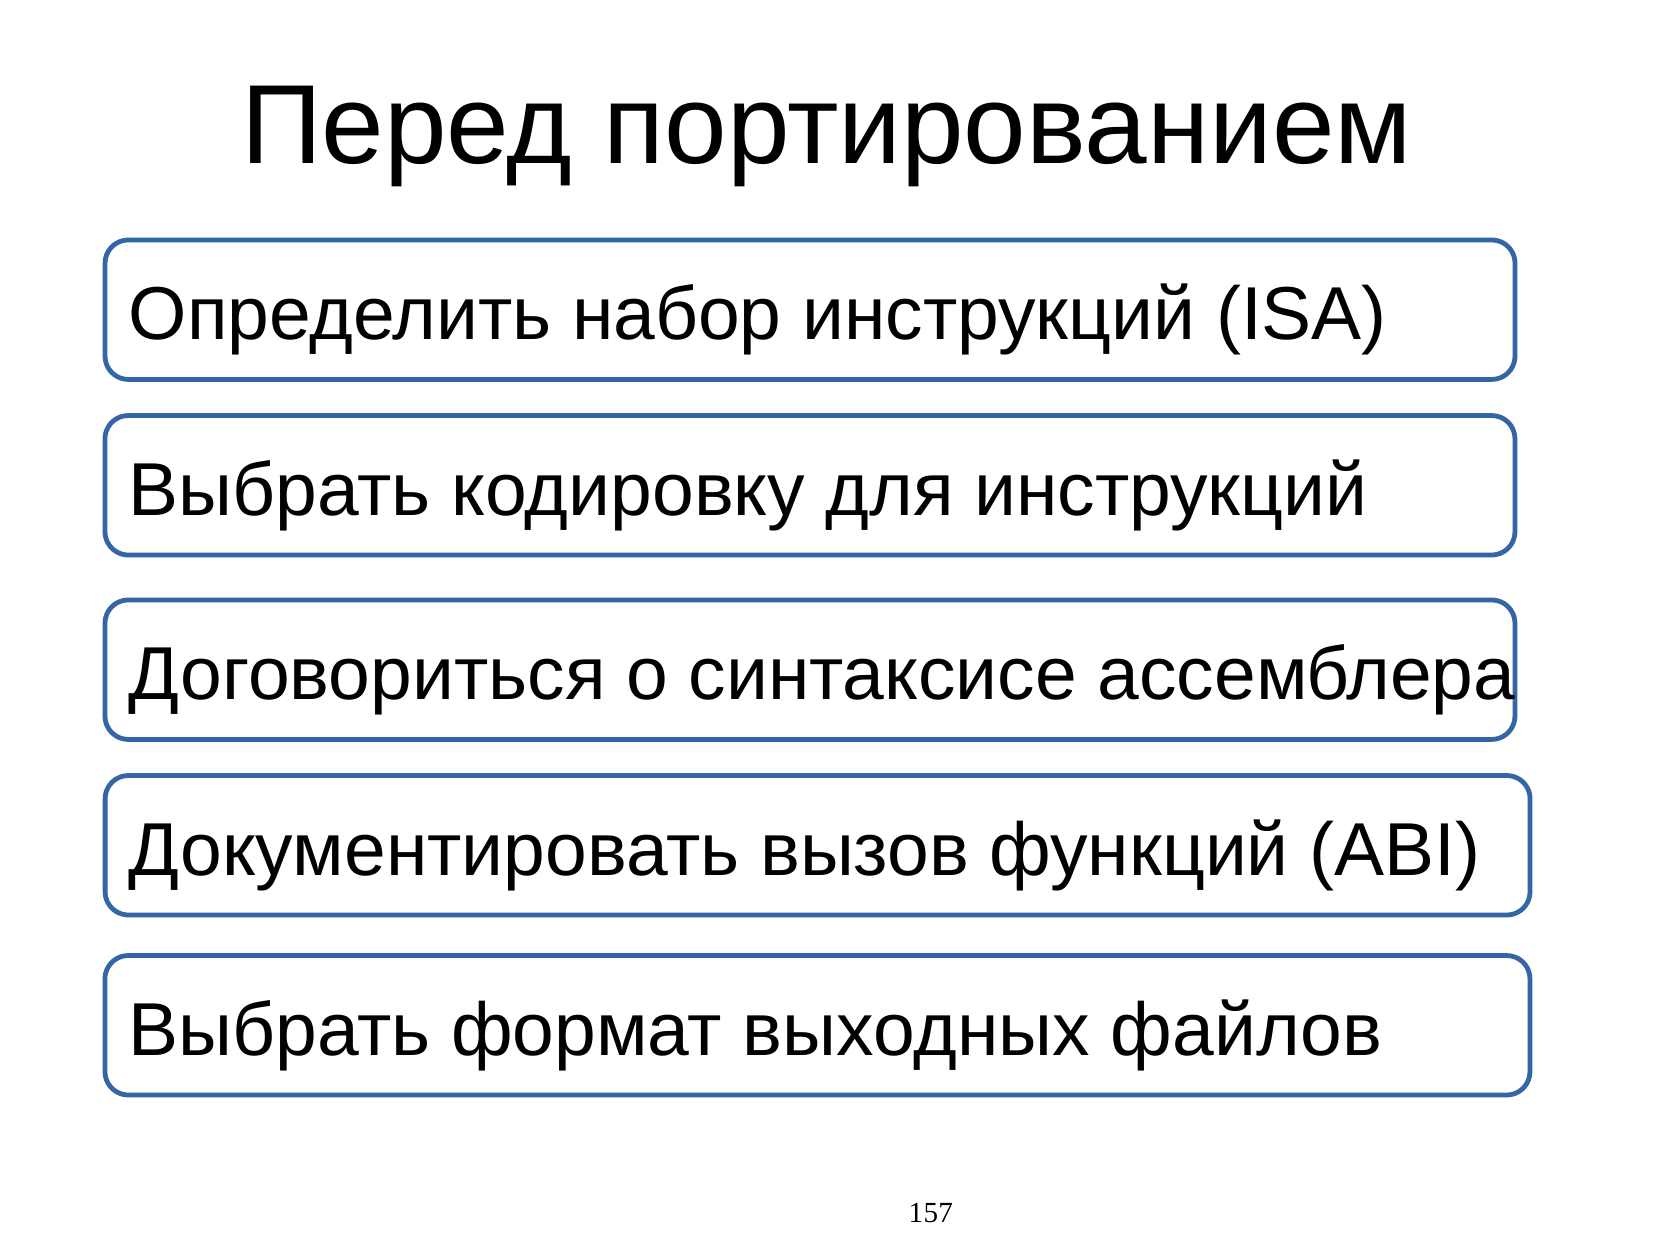

Перед портированием
Определить набор инструкций (ISA)
Выбрать кодировку для инструкций
Договориться о синтаксисе ассемблера
Документировать вызов функций (ABI)
Выбрать формат выходных файлов
157